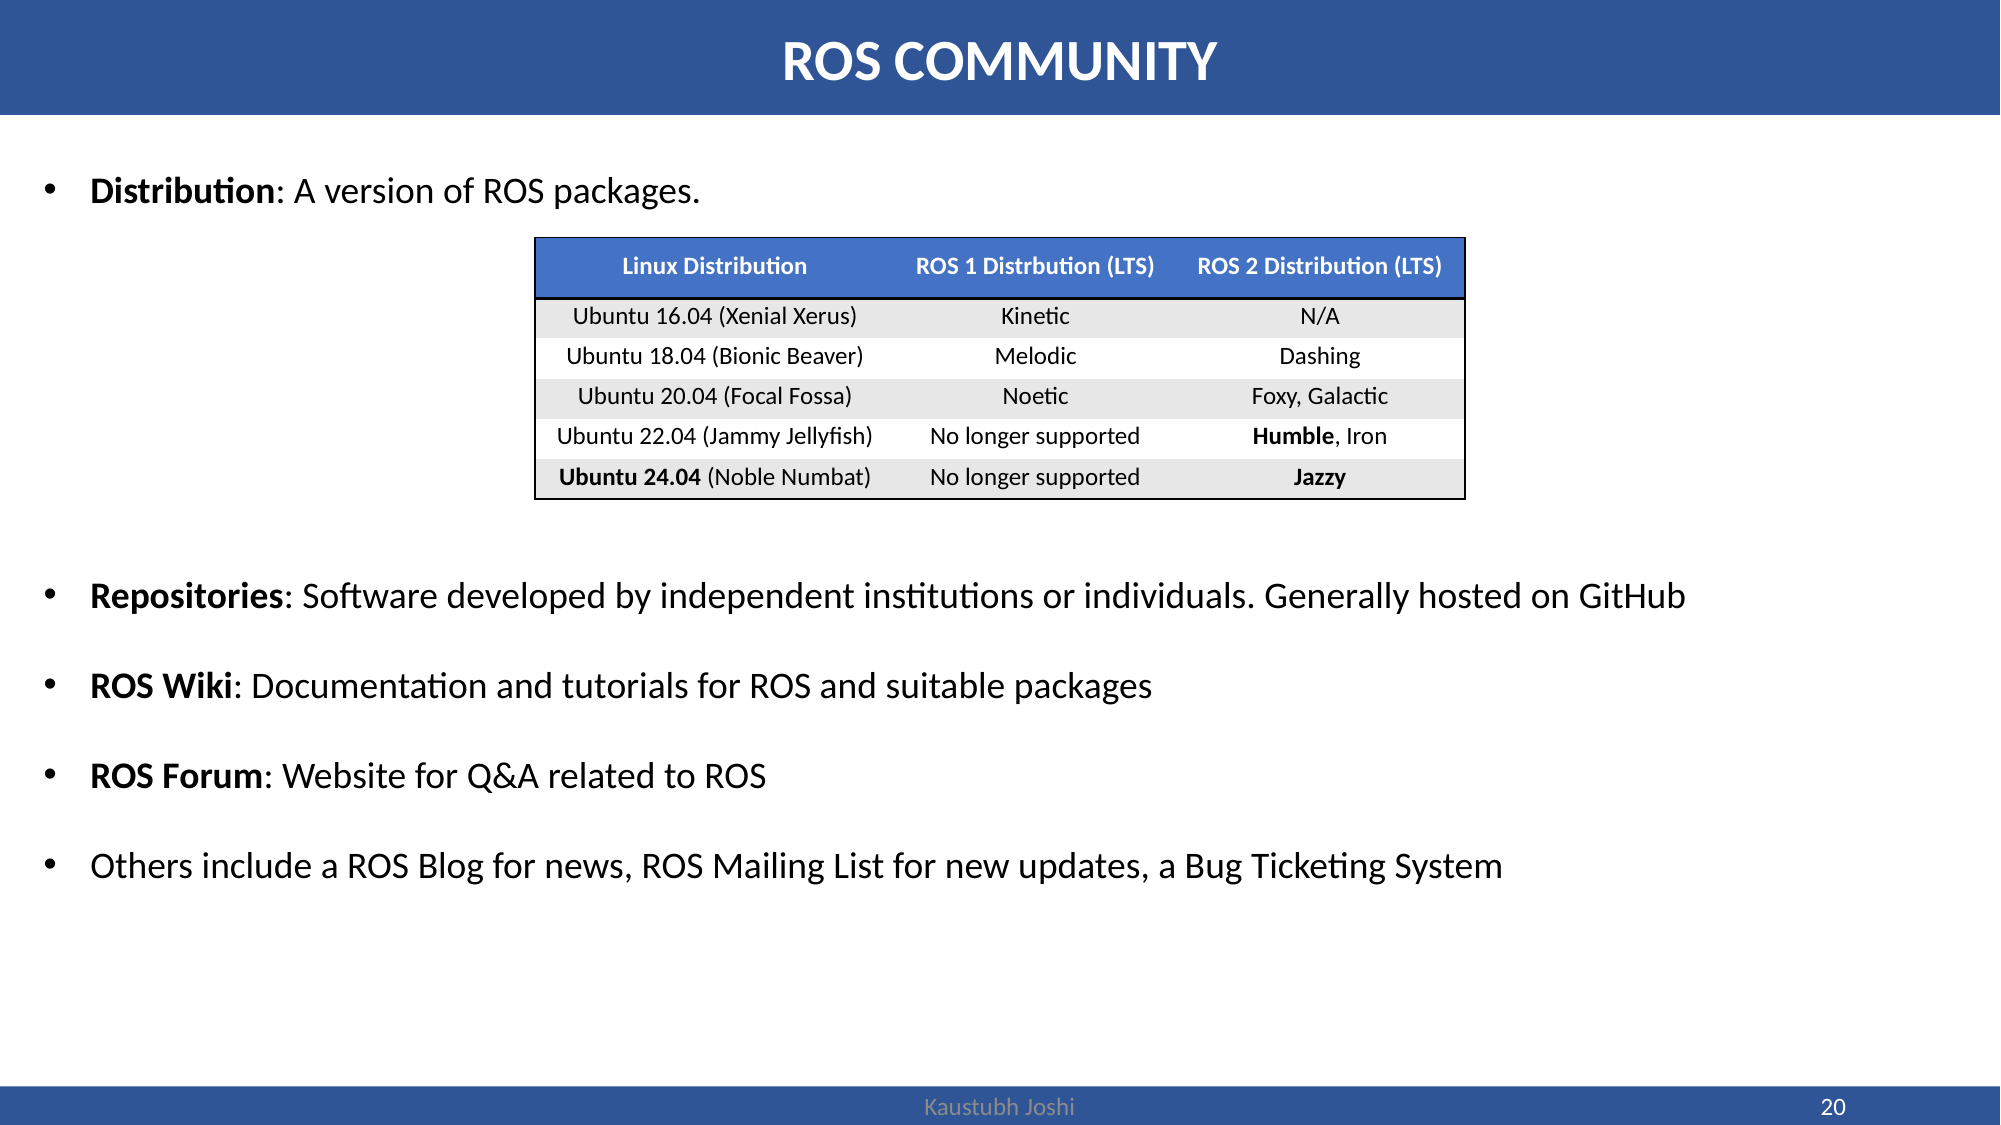

ROS COMMUNITY
Distribution: A version of ROS packages.

Repositories: Software developed by independent institutions or individuals. Generally hosted on GitHub

ROS Wiki: Documentation and tutorials for ROS and suitable packages

ROS Forum: Website for Q&A related to ROS

Others include a ROS Blog for news, ROS Mailing List for new updates, a Bug Ticketing System
| Linux Distribution | ROS 1 Distrbution (LTS) | ROS 2 Distribution (LTS) |
| --- | --- | --- |
| Ubuntu 16.04 (Xenial Xerus) | Kinetic | N/A |
| Ubuntu 18.04 (Bionic Beaver) | Melodic | Dashing |
| Ubuntu 20.04 (Focal Fossa) | Noetic | Foxy, Galactic |
| Ubuntu 22.04 (Jammy Jellyfish) | No longer supported | Humble, Iron |
| Ubuntu 24.04 (Noble Numbat) | No longer supported | Jazzy |
Kaustubh Joshi
20